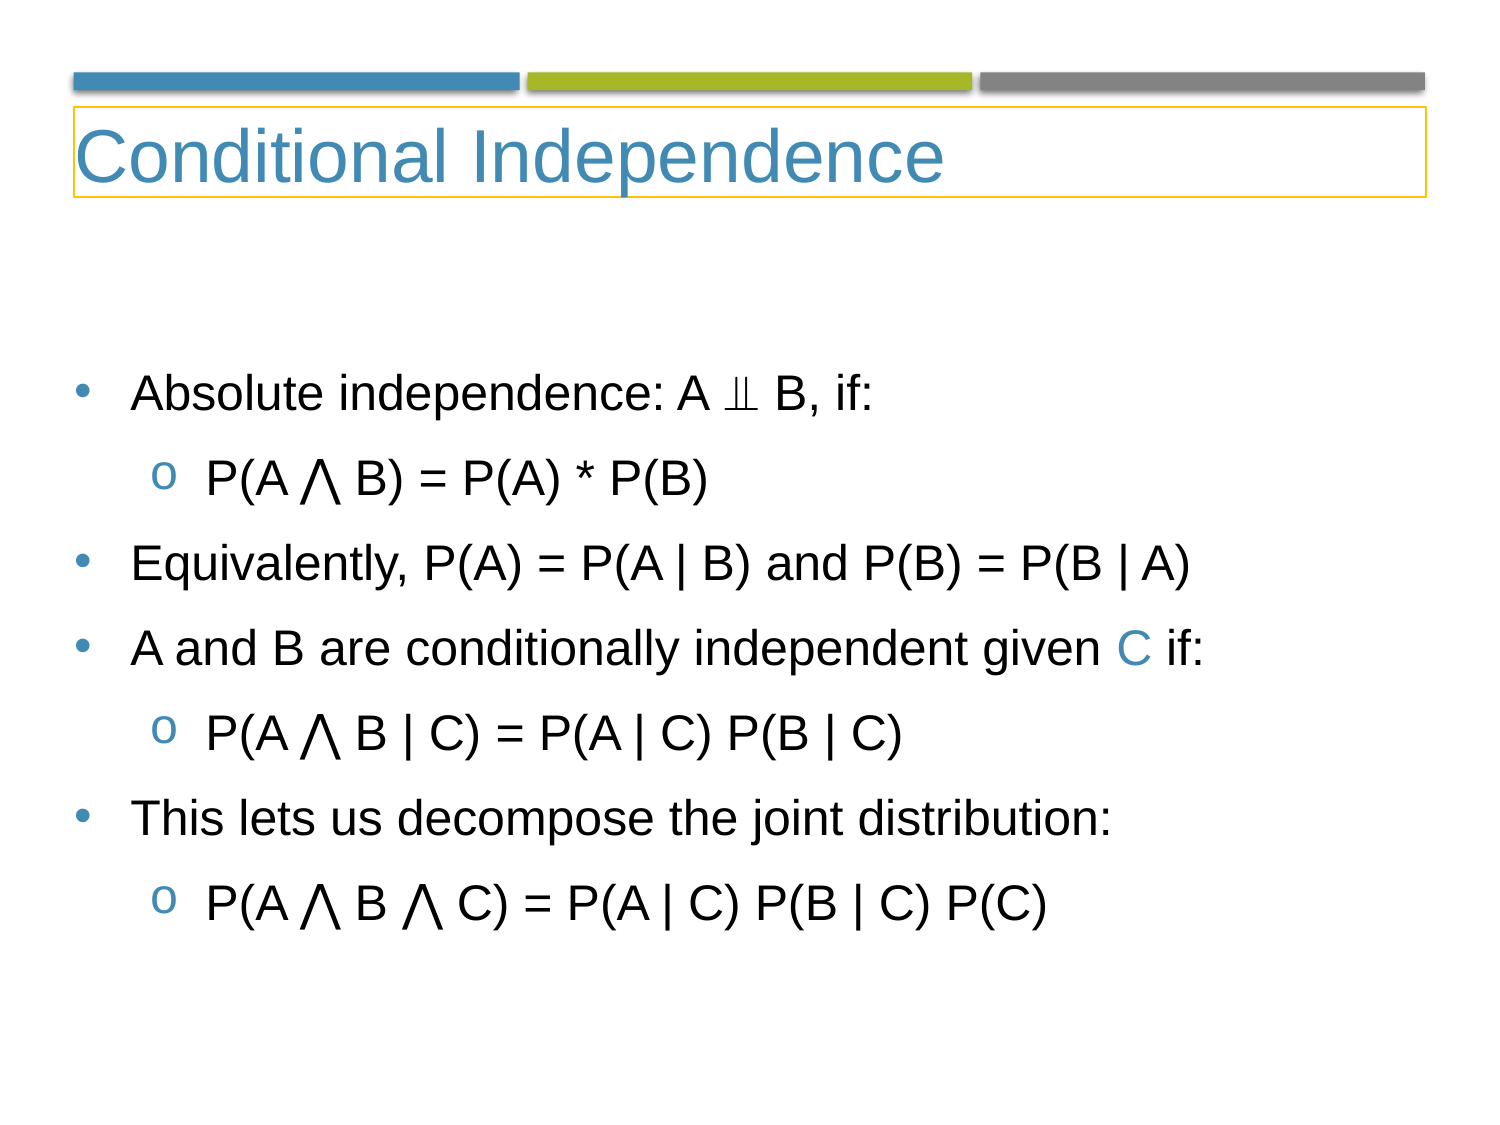

Conditional Independence
Absolute independence: A ⫫ B, if:
P(A ⋀ B) = P(A) * P(B)
Equivalently, P(A) = P(A | B) and P(B) = P(B | A)
A and B are conditionally independent given C if:
P(A ⋀ B | C) = P(A | C) P(B | C)
This lets us decompose the joint distribution:
P(A ⋀ B ⋀ C) = P(A | C) P(B | C) P(C)